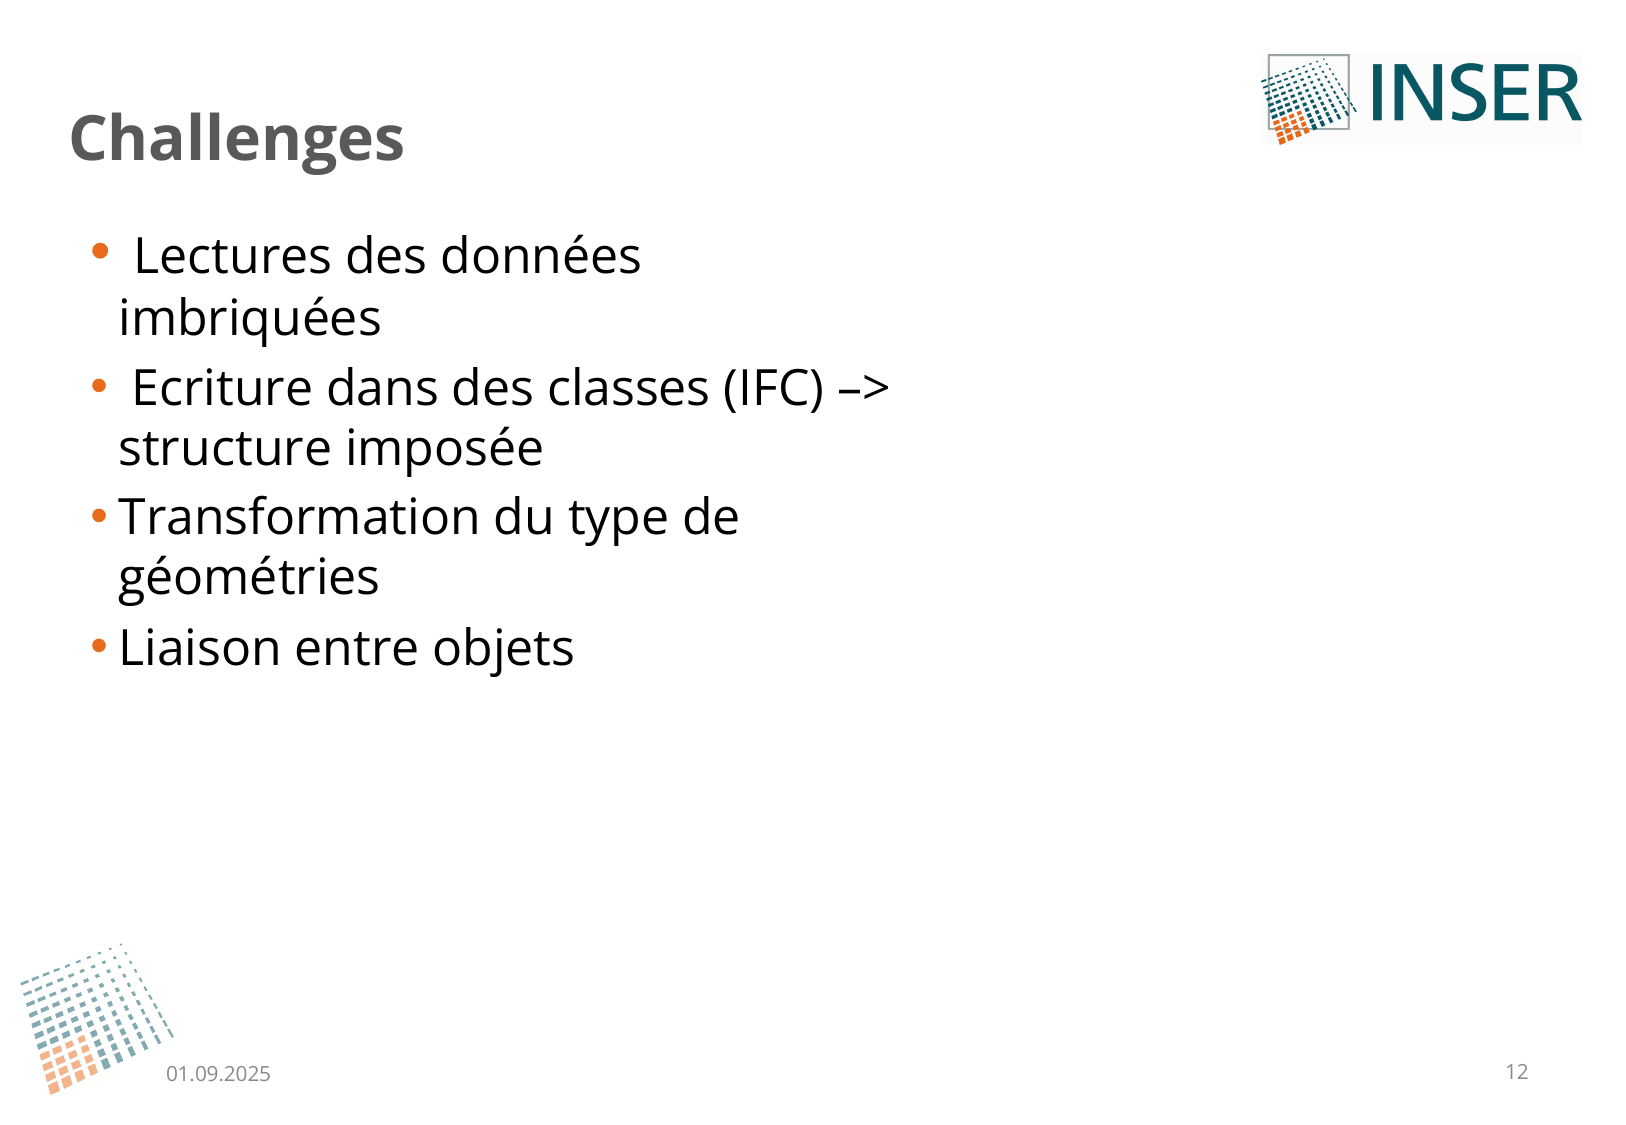

# Challenges
 Lectures des données imbriquées
 Ecriture dans des classes (IFC) –> structure imposée
Transformation du type de géométries
Liaison entre objets

01.09.2025

12